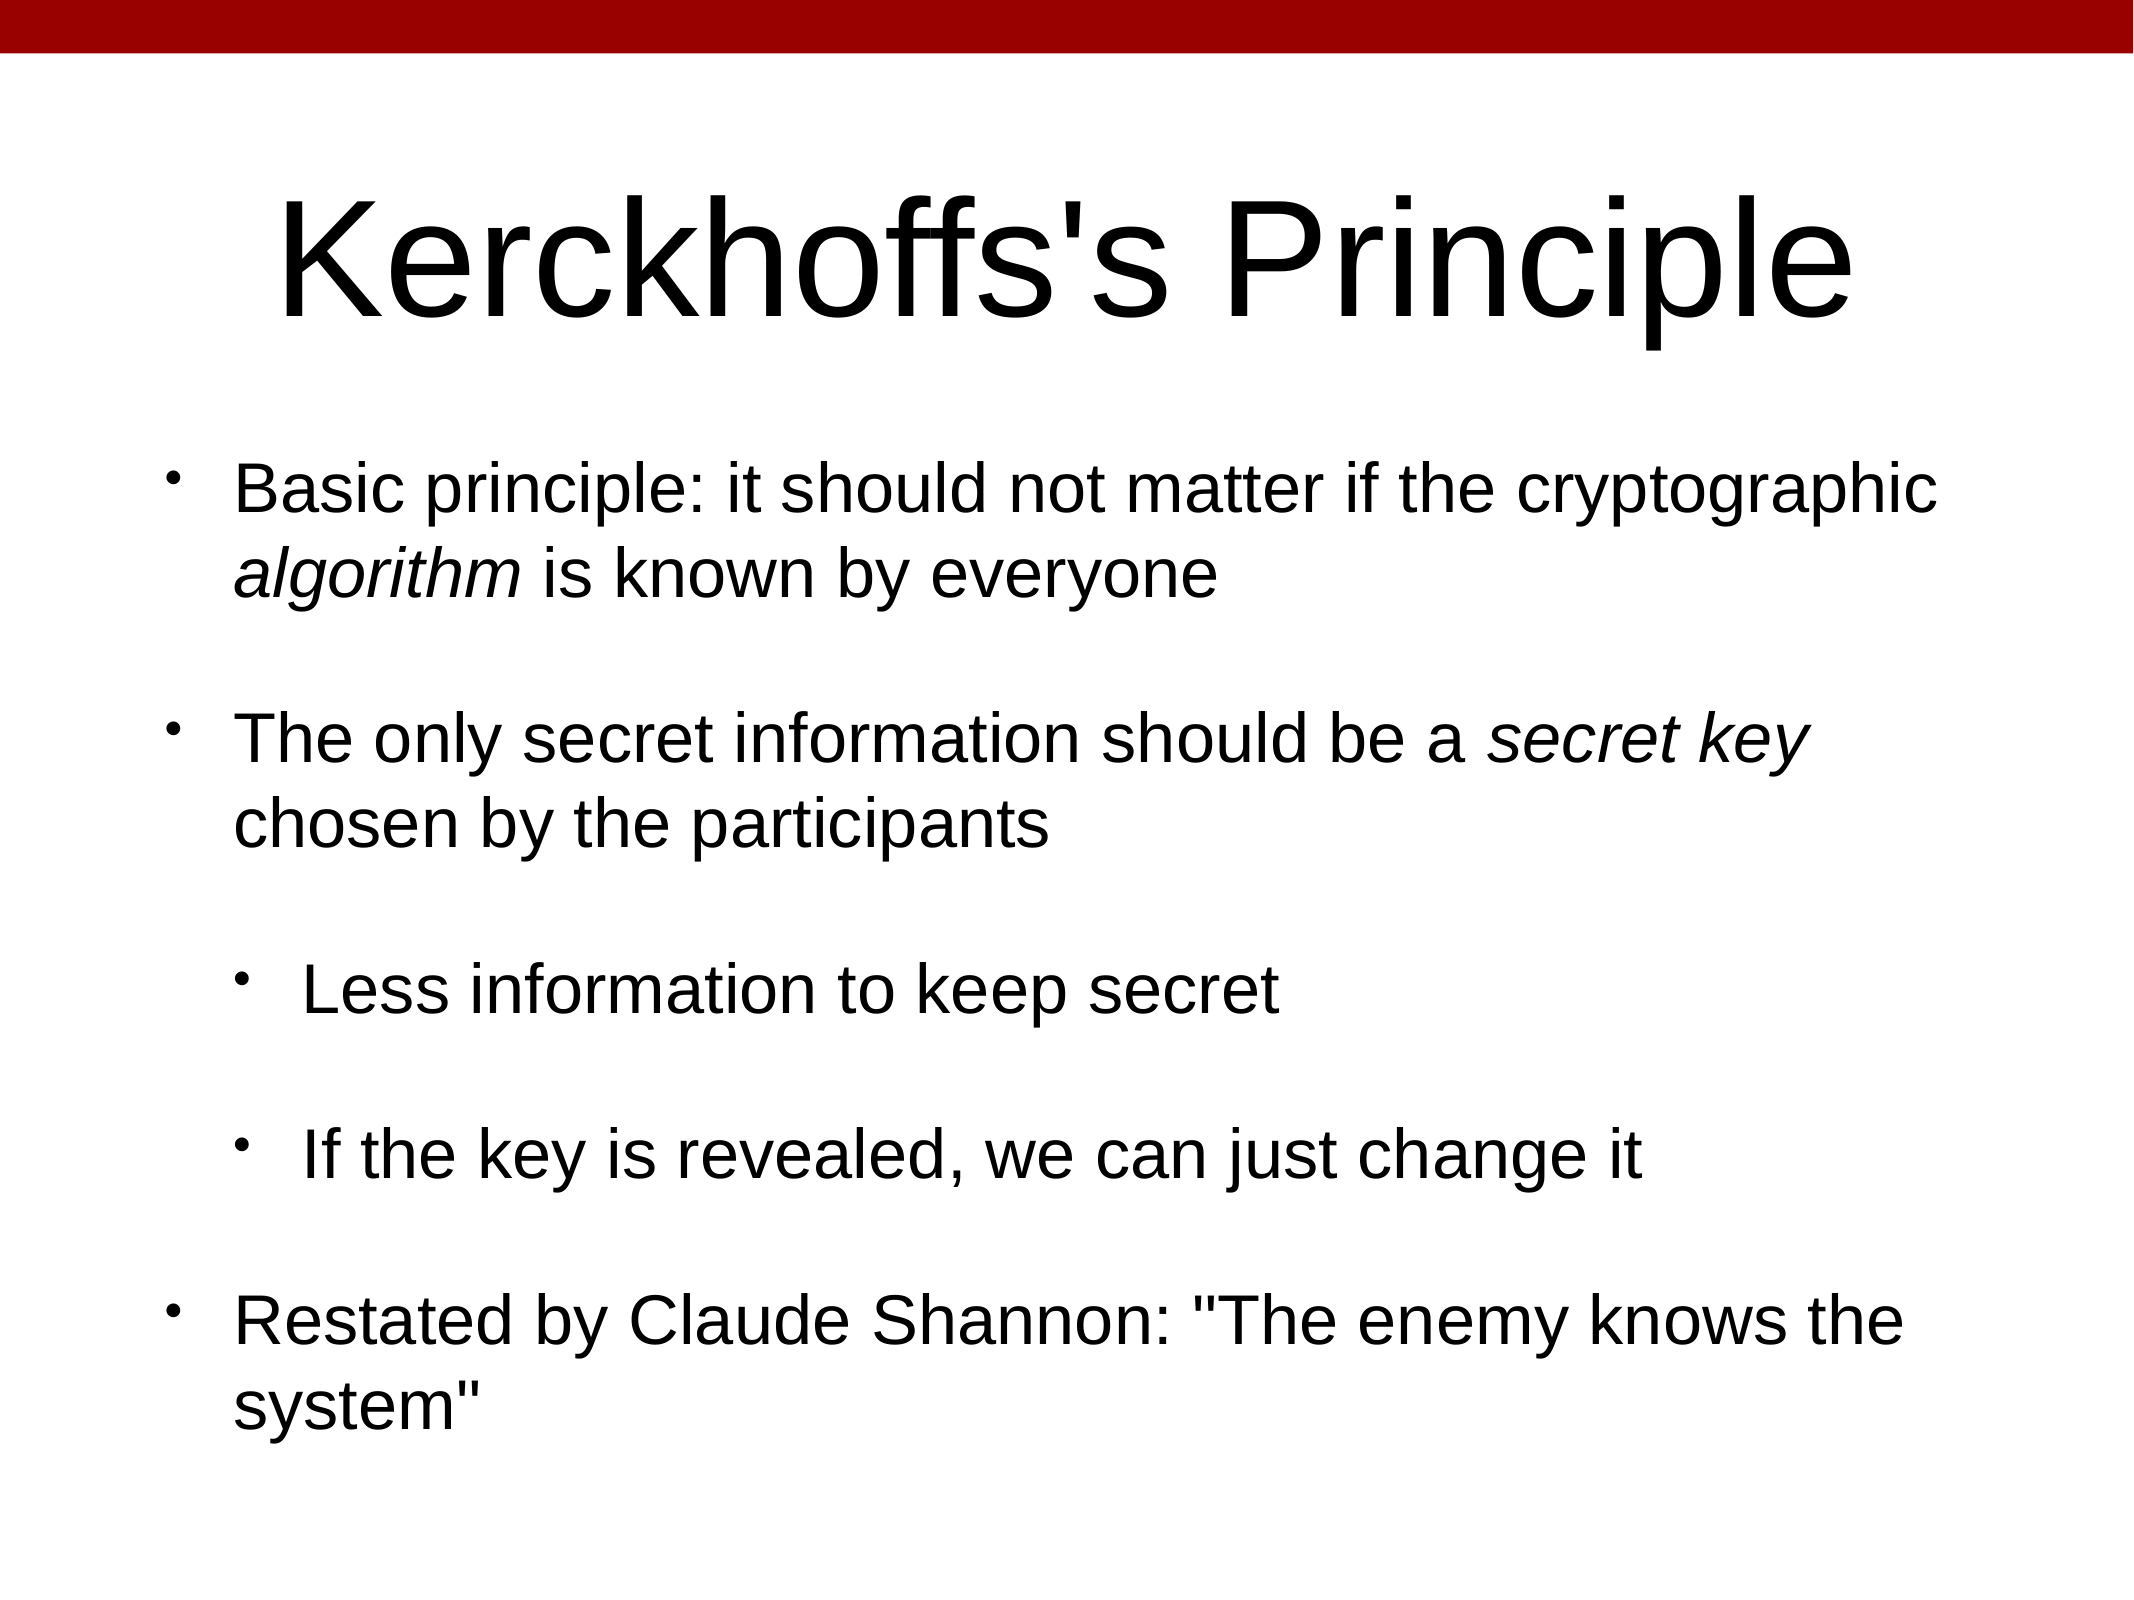

# Kerckhoffs's Principle
Basic principle: it should not matter if the cryptographic algorithm is known by everyone
The only secret information should be a secret key chosen by the participants
Less information to keep secret
If the key is revealed, we can just change it
Restated by Claude Shannon: "The enemy knows the system"